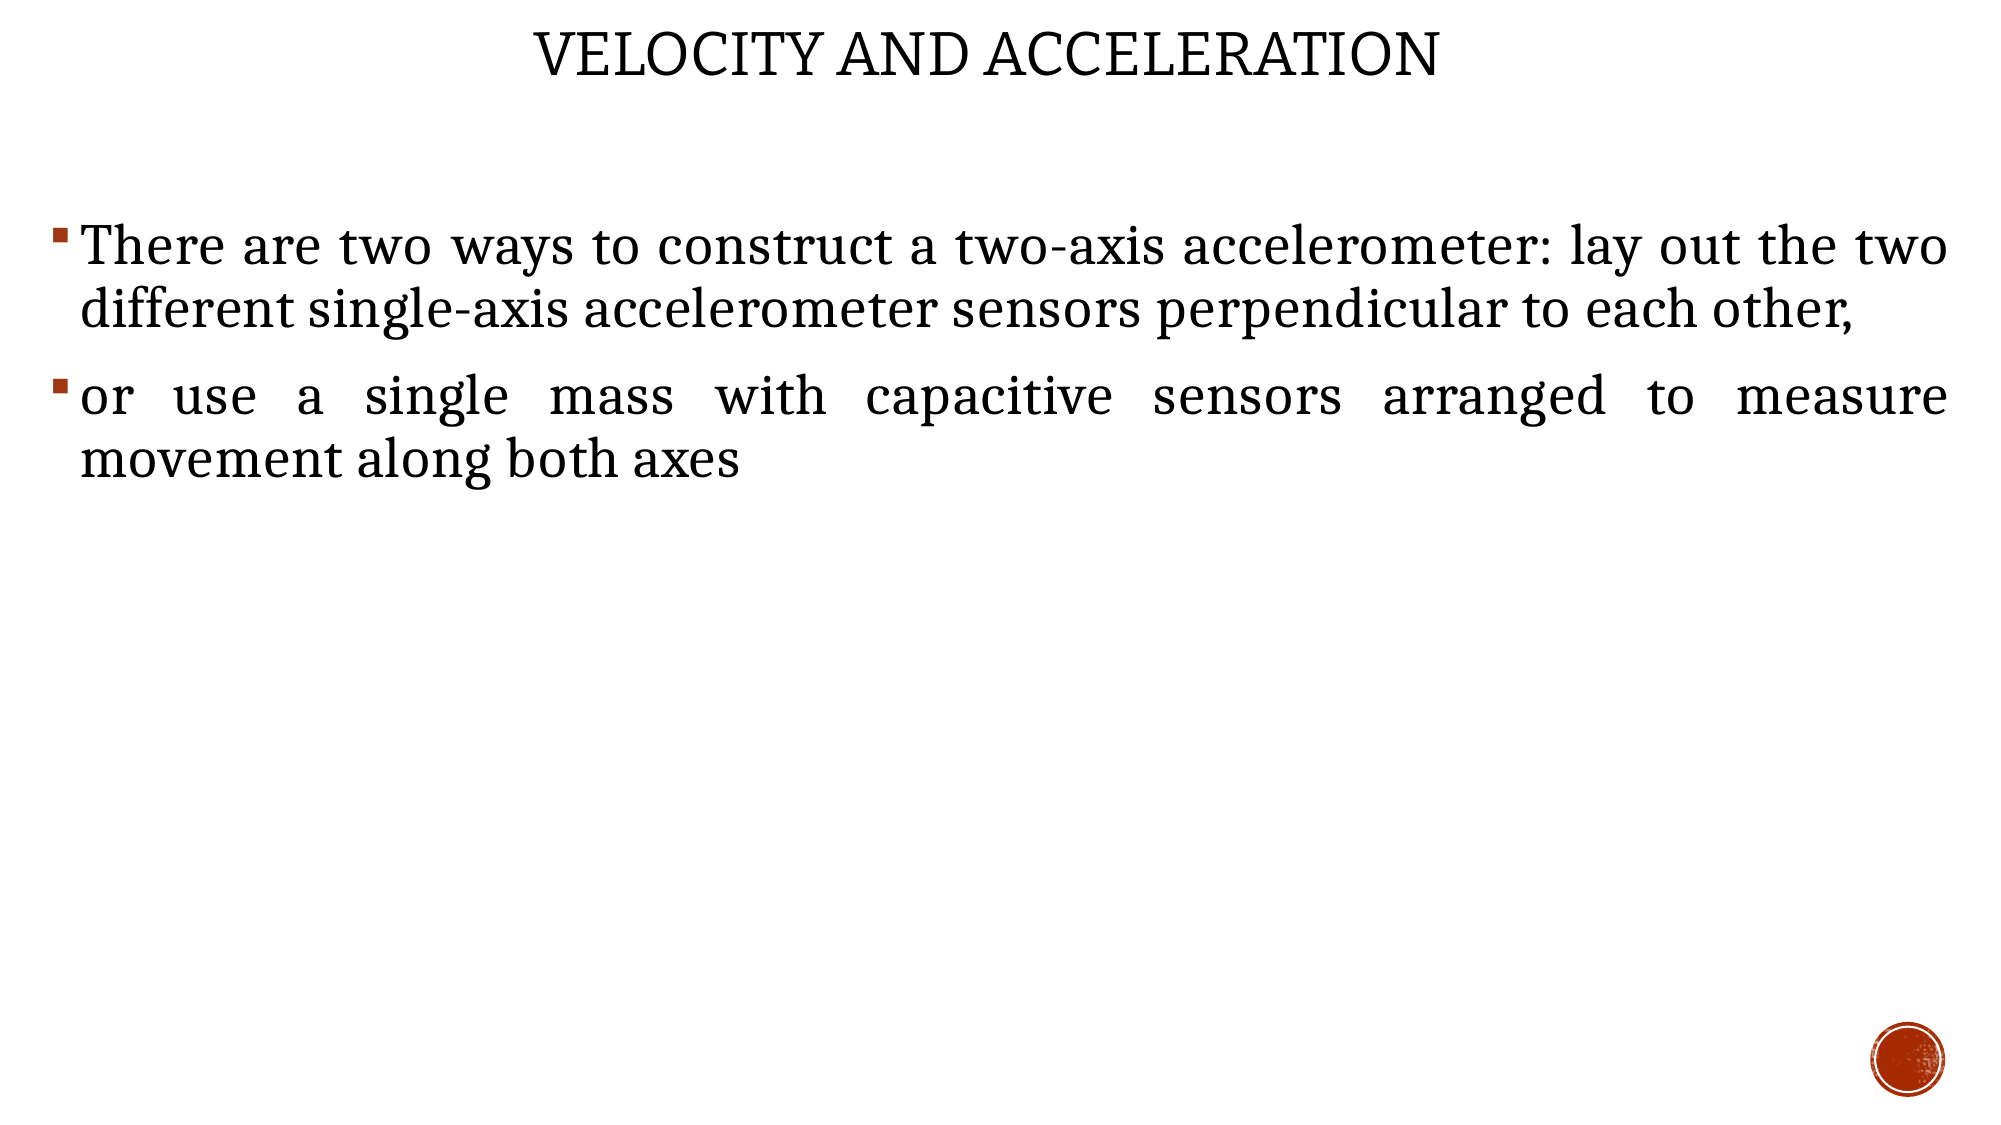

# Velocity and Acceleration

There are two ways to construct a two-axis accelerometer: lay out the two different single-axis accelerometer sensors perpendicular to each other,
or use a single mass with capacitive sensors arranged to measure movement along both axes